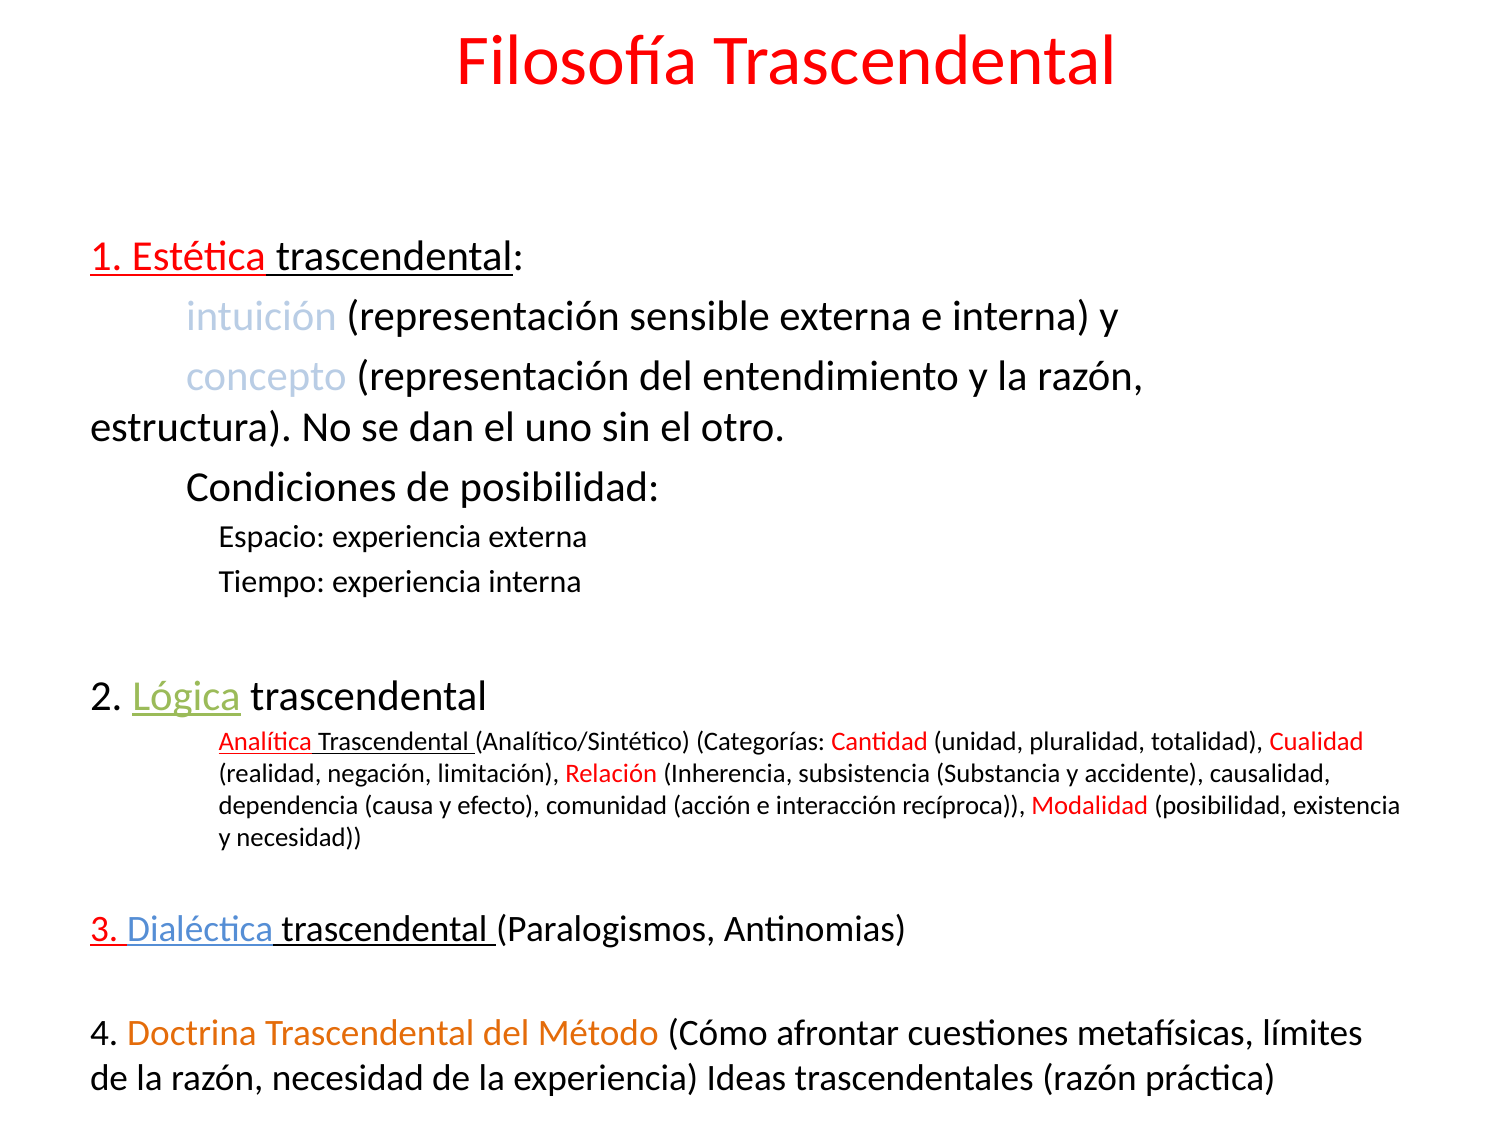

# Filosofía Trascendental

1. Estética trascendental:
	intuición (representación sensible externa e interna) y
	concepto (representación del entendimiento y la razón, 	estructura). No se dan el uno sin el otro.
		Condiciones de posibilidad:
			Espacio: experiencia externa
			Tiempo: experiencia interna

2. Lógica trascendental
Analítica Trascendental (Analítico/Sintético) (Categorías: Cantidad (unidad, pluralidad, totalidad), Cualidad (realidad, negación, limitación), Relación (Inherencia, subsistencia (Substancia y accidente), causalidad, dependencia (causa y efecto), comunidad (acción e interacción recíproca)), Modalidad (posibilidad, existencia y necesidad))

3. Dialéctica trascendental (Paralogismos, Antinomias)

4. Doctrina Trascendental del Método (Cómo afrontar cuestiones metafísicas, límites de la razón, necesidad de la experiencia) Ideas trascendentales (razón práctica)